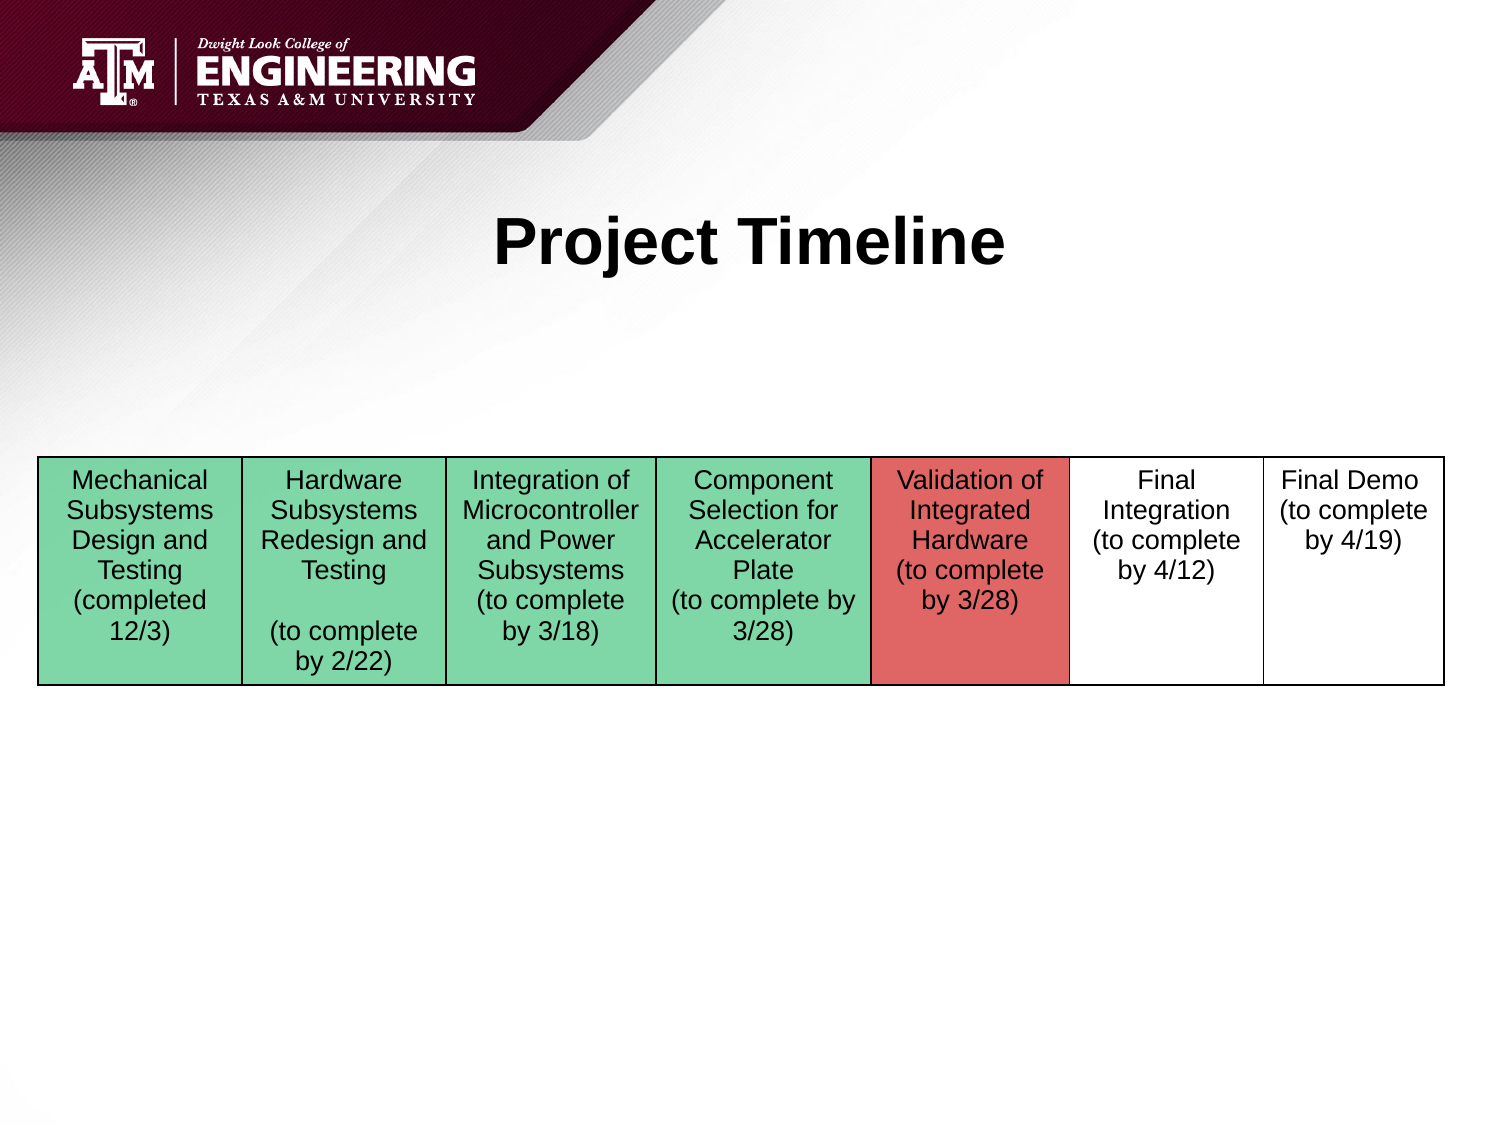

# Project Timeline
| Mechanical Subsystems Design and Testing (completed 12/3) | Hardware Subsystems Redesign and Testing (to complete by 2/22) | Integration of Microcontroller and Power Subsystems (to complete by 3/18) | Component Selection for Accelerator Plate (to complete by 3/28) | Validation of Integrated Hardware (to complete by 3/28) | Final Integration (to complete by 4/12) | Final Demo (to complete by 4/19) |
| --- | --- | --- | --- | --- | --- | --- |